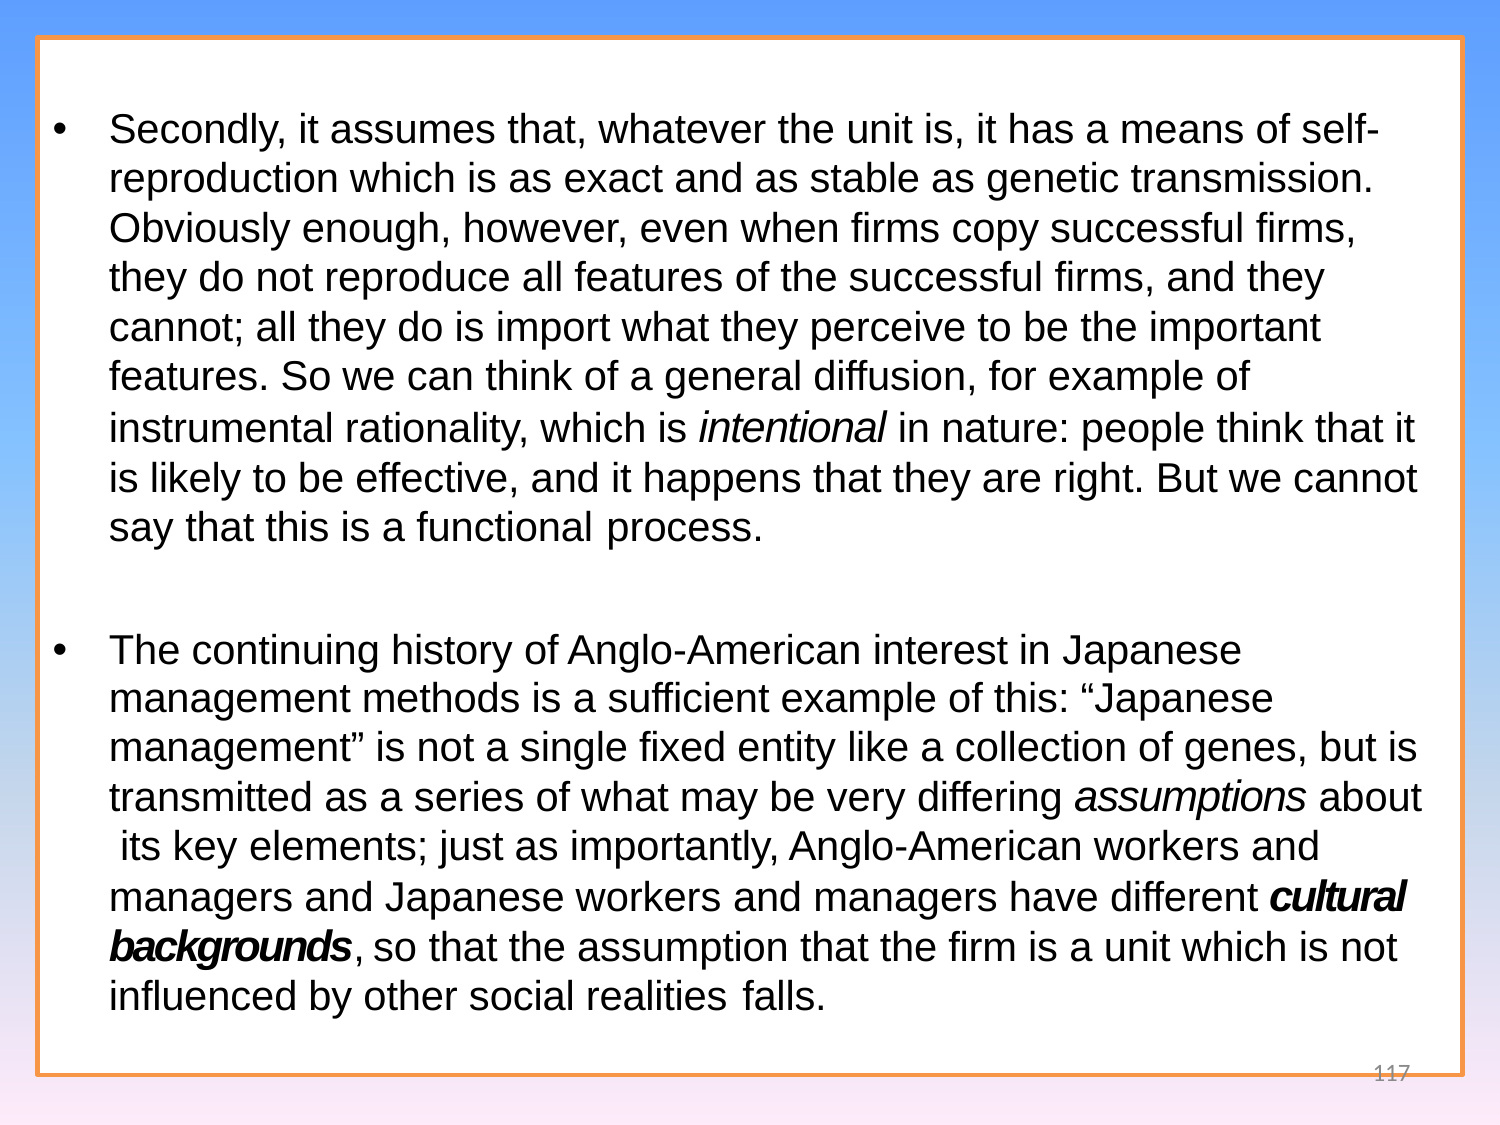

Secondly, it assumes that, whatever the unit is, it has a means of self-  reproduction which is as exact and as stable as genetic transmission.  Obviously enough, however, even when firms copy successful firms,  they do not reproduce all features of the successful firms, and they  cannot; all they do is import what they perceive to be the important  features. So we can think of a general diffusion, for example of  instrumental rationality, which is intentional in nature: people think that it  is likely to be effective, and it happens that they are right. But we cannot  say that this is a functional process.

The continuing history of Anglo-American interest in Japanese  management methods is a sufficient example of this: “Japanese  management” is not a single fixed entity like a collection of genes, but is  transmitted as a series of what may be very differing assumptions about  its key elements; just as importantly, Anglo-American workers and  managers and Japanese workers and managers have different cultural  backgrounds, so that the assumption that the firm is a unit which is not  influenced by other social realities falls.
117